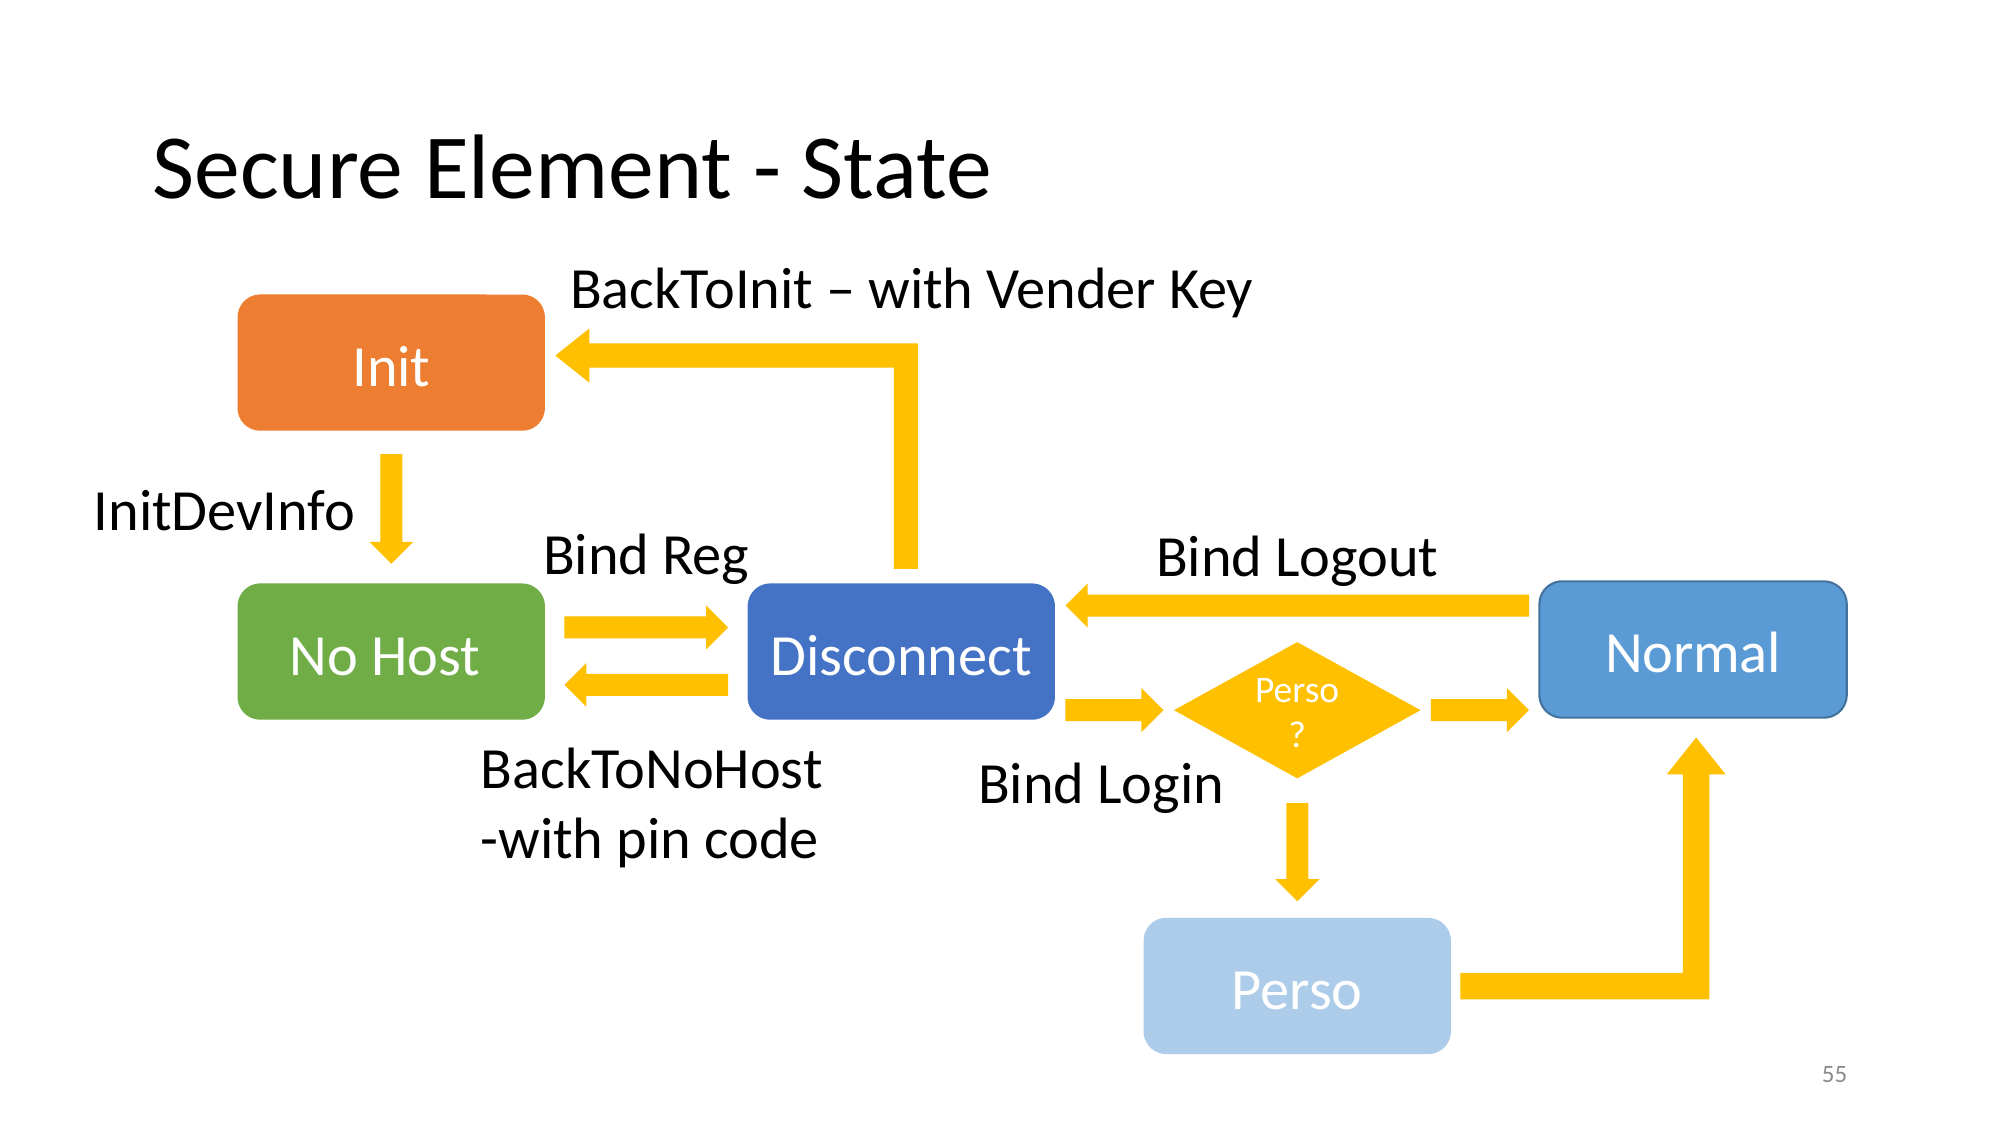

# Secure Element - State
BackToInit – with Vender Key

Init
InitDevInfo

Bind Reg
Bind Logout
Normal
No Host
Disconnect

Perso?

BackToNoHost
-with pin code
Bind Login

Perso
55